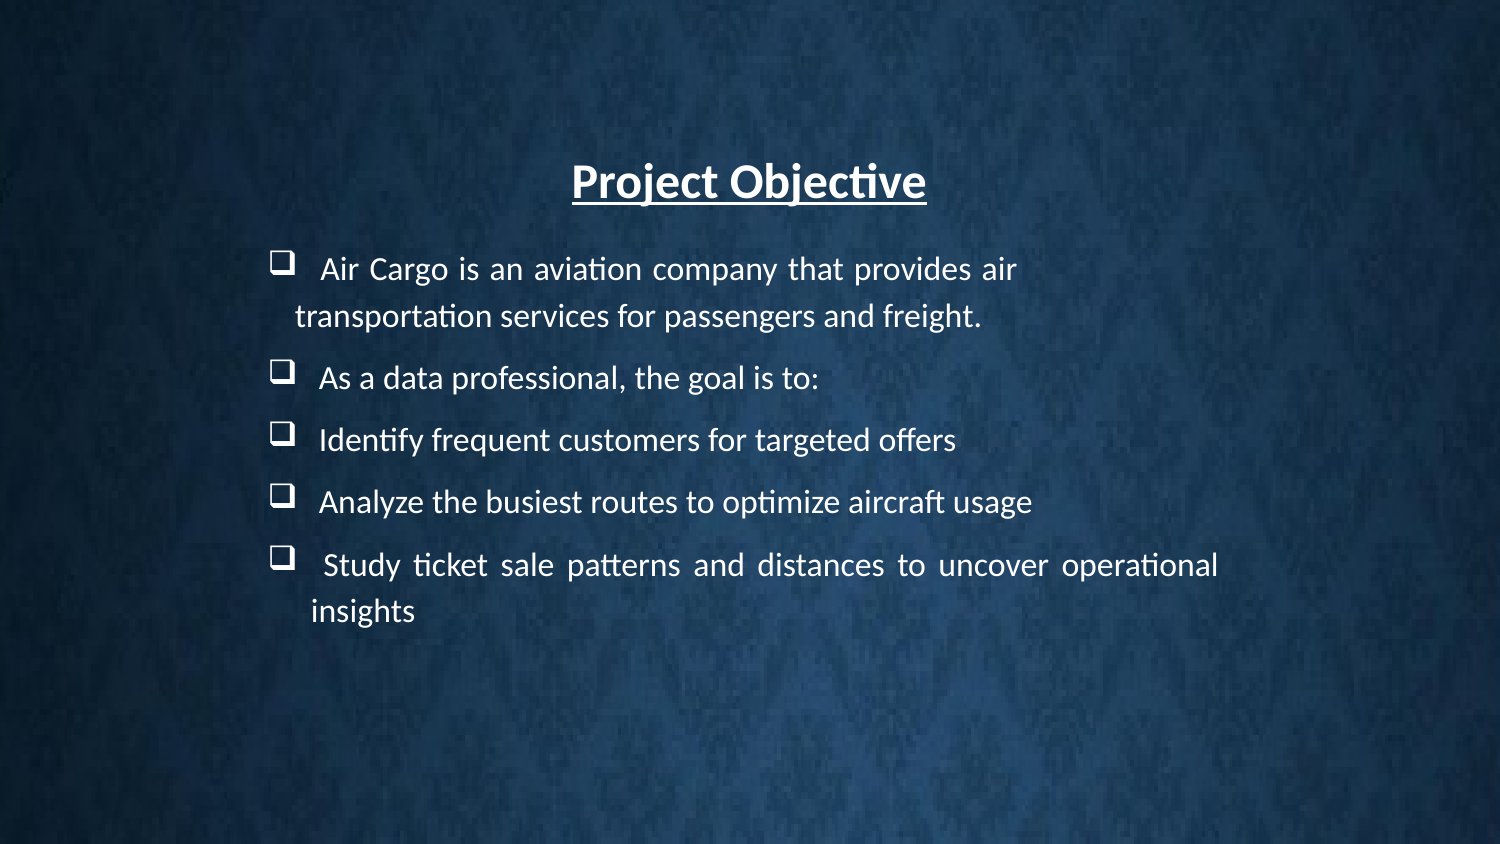

# Project Objective
  Air Cargo is an aviation company that provides air                      transportation services for passengers and freight.
 As a data professional, the goal is to:
 Identify frequent customers for targeted offers
 Analyze the busiest routes to optimize aircraft usage
 Study ticket sale patterns and distances to uncover operational  insights